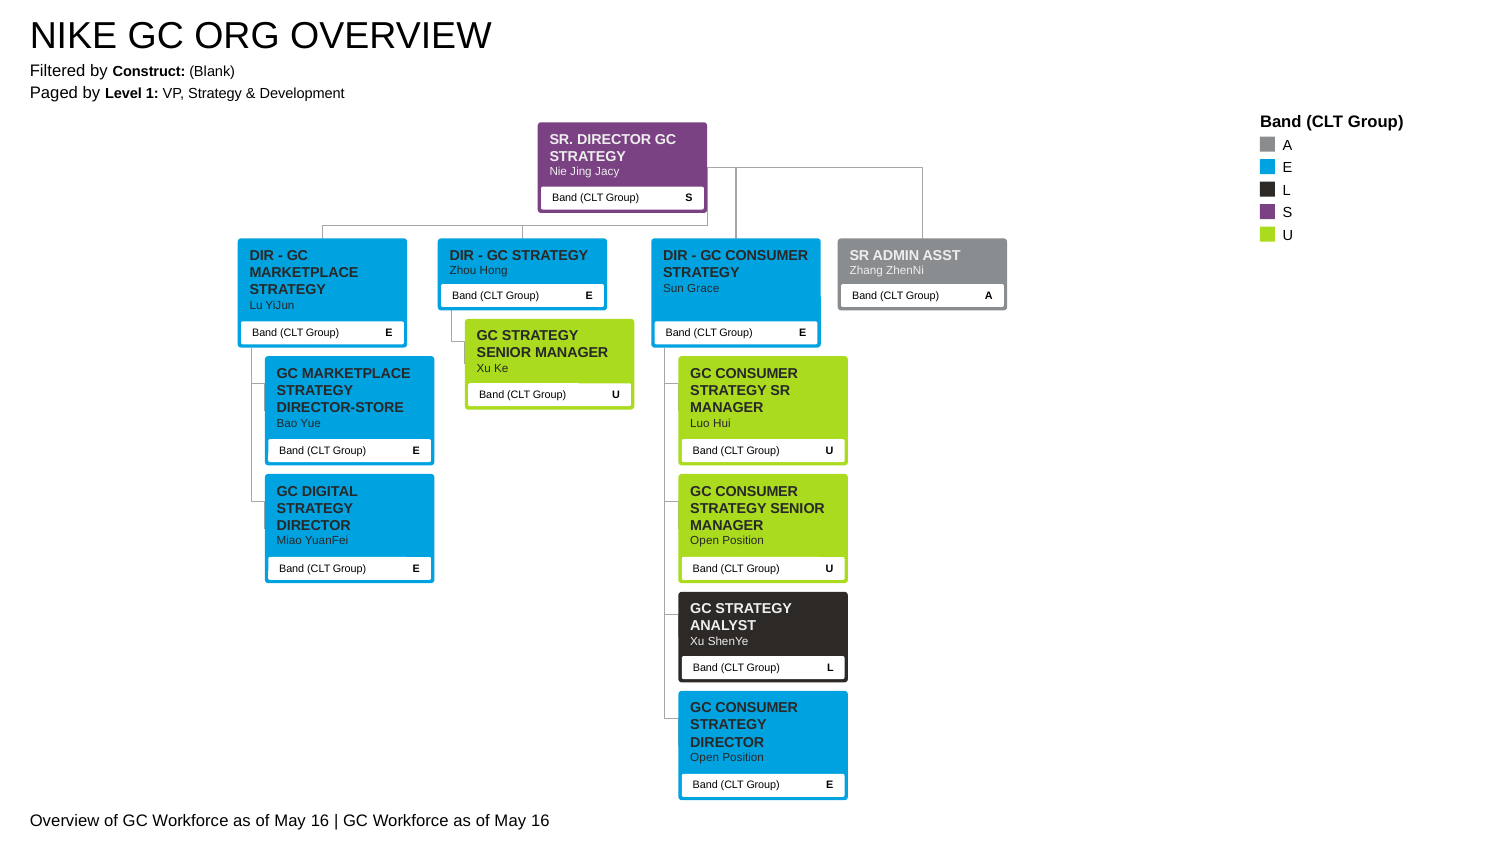

NIKE GC ORG OVERVIEW
Filtered by Construct: (Blank)
Paged by Level 1: VP, Strategy & Development
Band (CLT Group)

A

E

L

S

U

SR. DIRECTOR GC STRATEGY
Nie Jing Jacy

Band (CLT Group)
S

DIR - GC MARKETPLACE STRATEGY
Lu YiJun

Band (CLT Group)
E

DIR - GC STRATEGY
Zhou Hong

Band (CLT Group)
E

DIR - GC CONSUMER STRATEGY
Sun Grace

Band (CLT Group)
E

SR ADMIN ASST
Zhang ZhenNi

Band (CLT Group)
A

GC STRATEGY SENIOR MANAGER
Xu Ke

Band (CLT Group)
U

GC MARKETPLACE STRATEGY DIRECTOR-STORE
Bao Yue

Band (CLT Group)
E

GC CONSUMER STRATEGY SR MANAGER
Luo Hui

Band (CLT Group)
U

GC DIGITAL STRATEGY DIRECTOR
Miao YuanFei

Band (CLT Group)
E

GC CONSUMER STRATEGY SENIOR MANAGER
Open Position

Band (CLT Group)
U

GC STRATEGY ANALYST
Xu ShenYe

Band (CLT Group)
L

GC CONSUMER STRATEGY DIRECTOR
Open Position

Band (CLT Group)
E
Overview of GC Workforce as of May 16 | GC Workforce as of May 16